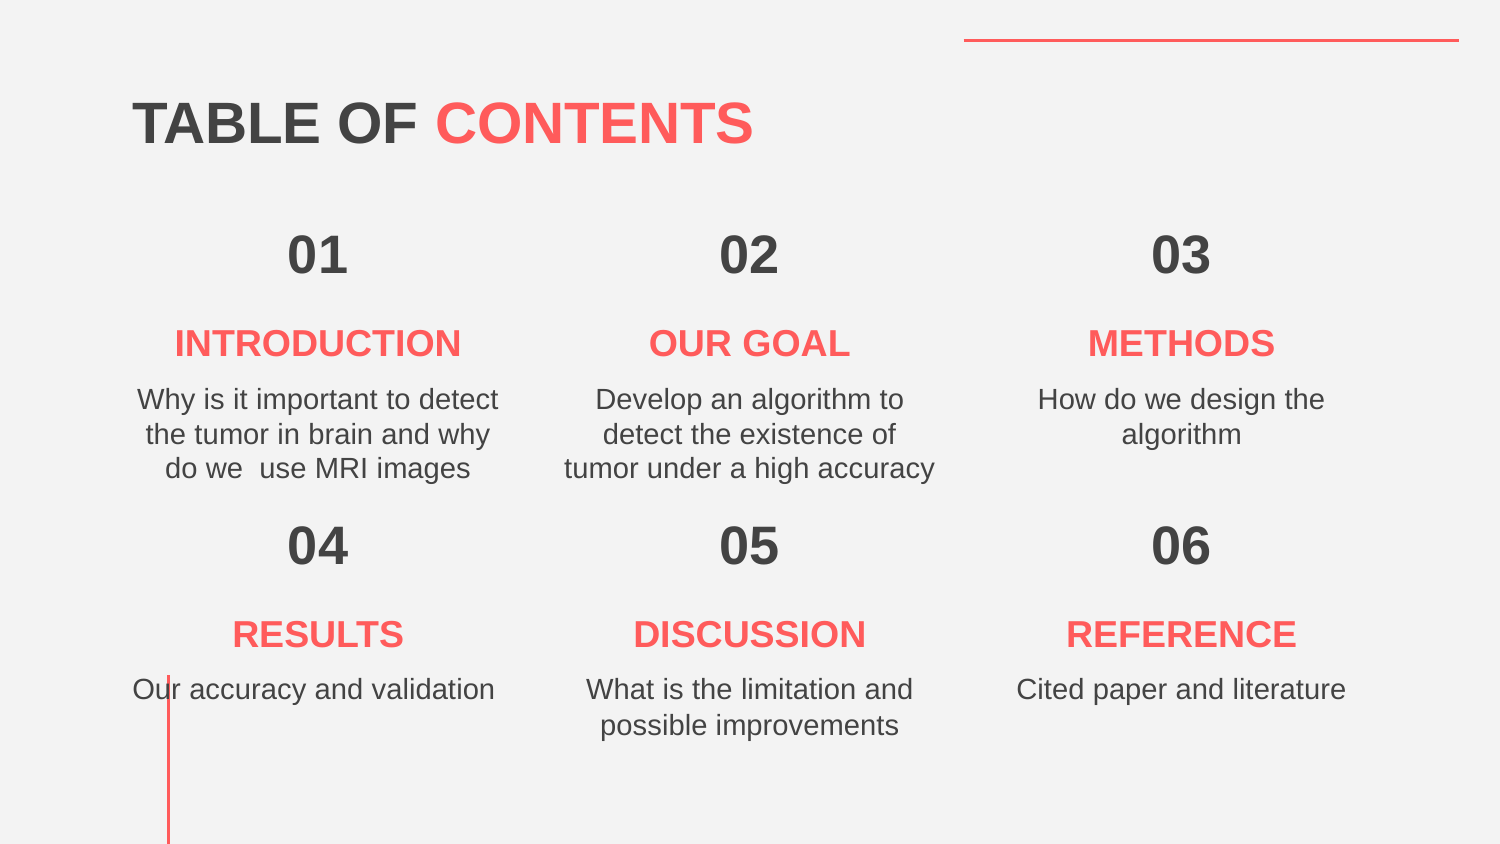

# TABLE OF CONTENTS
01
02
03
INTRODUCTION
OUR GOAL
METHODS
Why is it important to detect the tumor in brain and why do we  use MRI images
Develop an algorithm to detect the existence of tumor under a high accuracy
How do we design the algorithm
04
05
06
RESULTS
DISCUSSION
REFERENCE
Our accuracy and validation

What is the limitation and possible improvements
Cited paper and literature